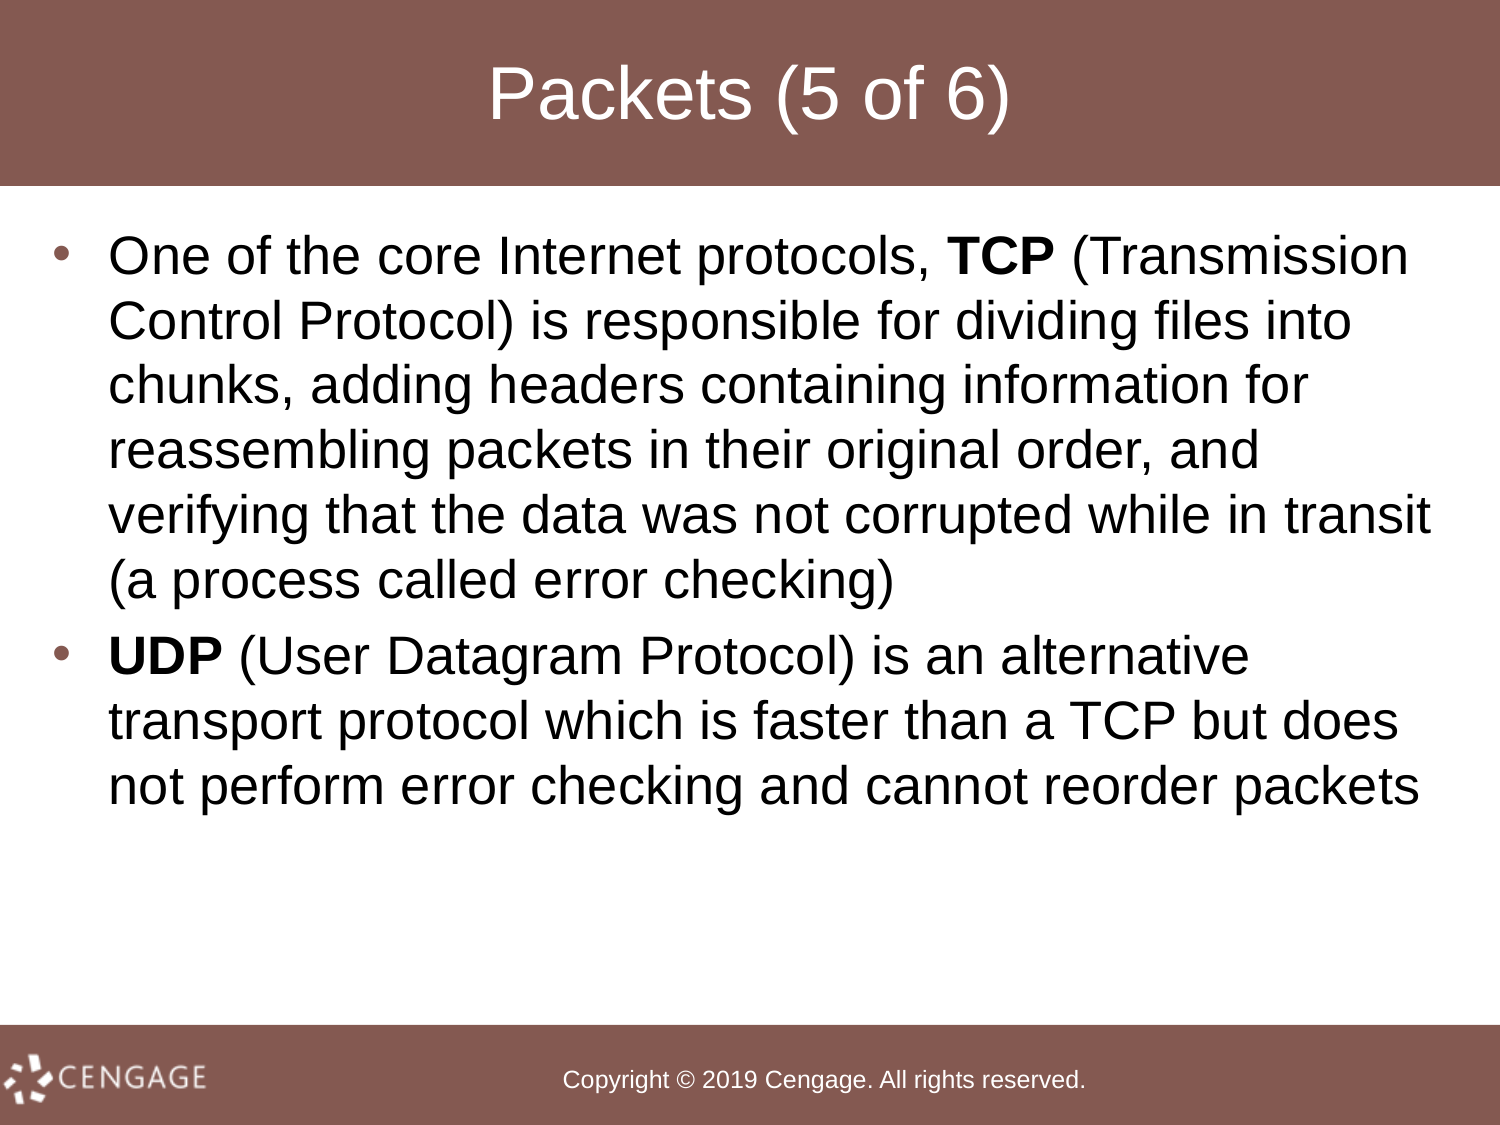

# Packets (5 of 6)
One of the core Internet protocols, TCP (Transmission Control Protocol) is responsible for dividing files into chunks, adding headers containing information for reassembling packets in their original order, and verifying that the data was not corrupted while in transit (a process called error checking)
UDP (User Datagram Protocol) is an alternative transport protocol which is faster than a TCP but does not perform error checking and cannot reorder packets